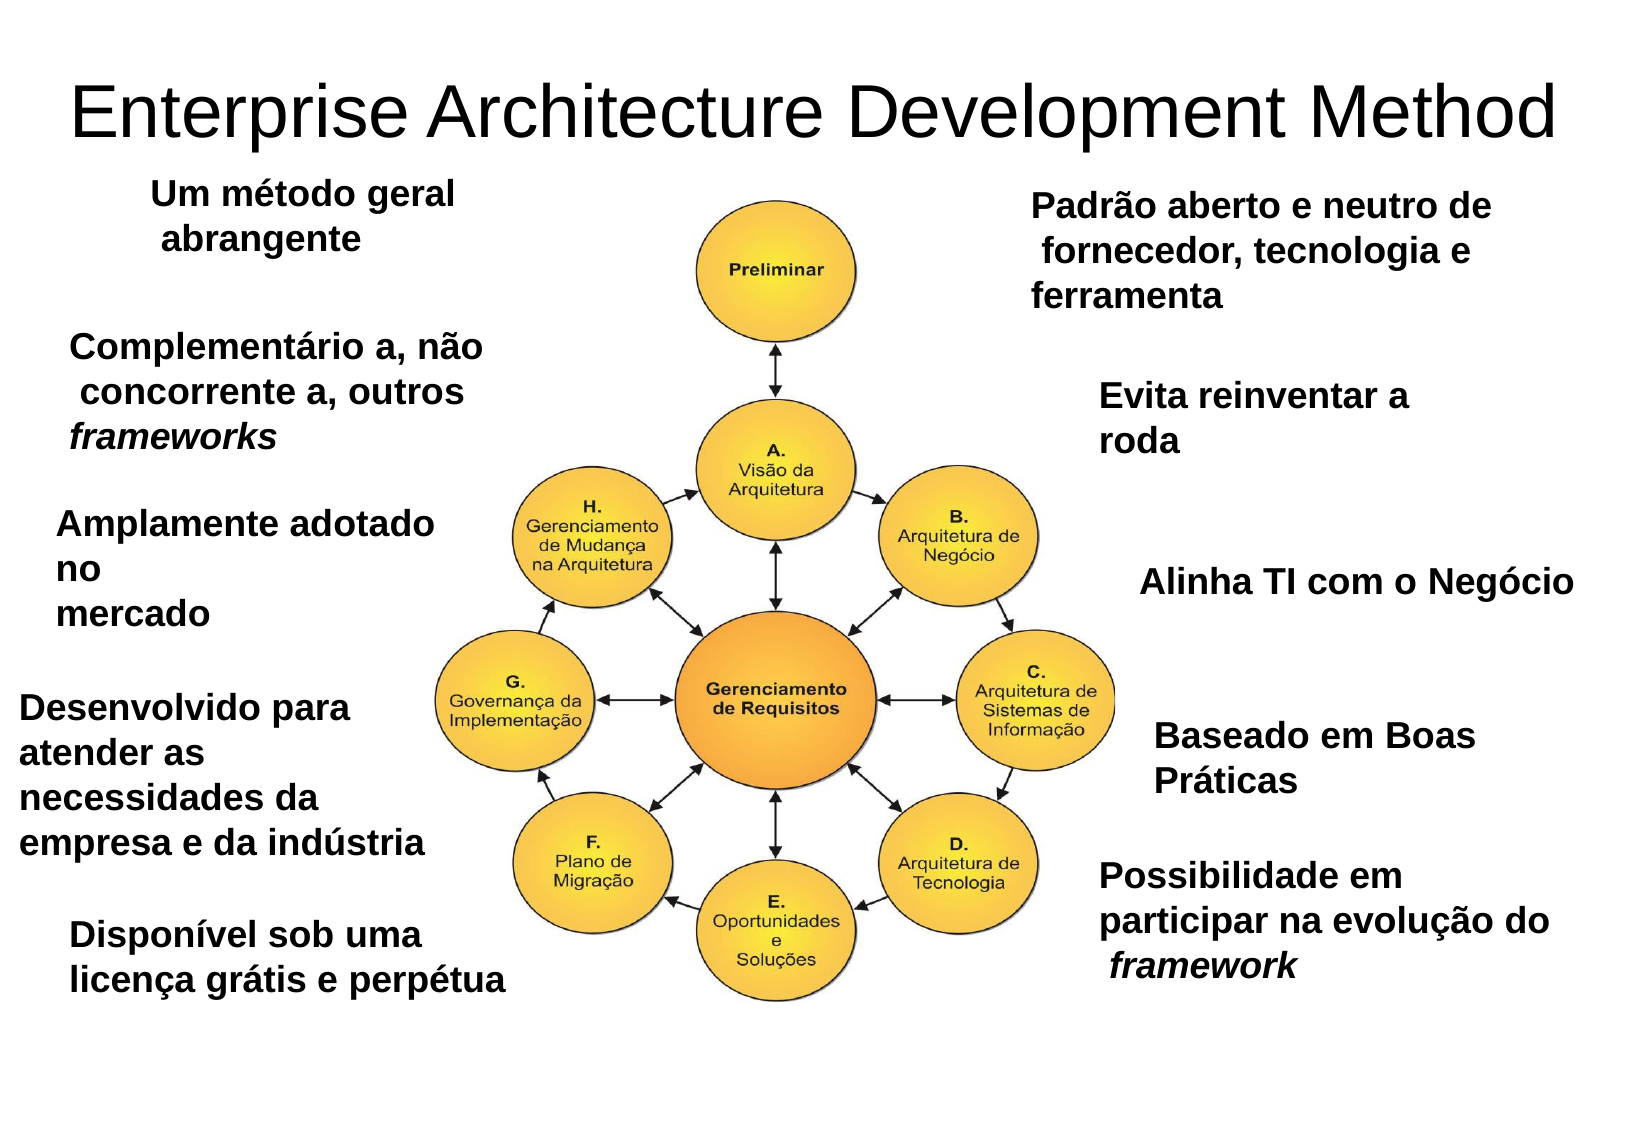

# Enterprise Architecture Development Method
Um método geral  abrangente

Complementário a, não  concorrente a, outros  frameworks

Amplamente adotado no
mercado

Desenvolvido para  atender as  necessidades da  empresa e da indústria

Disponível sob uma  licença grátis e perpétua
Padrão aberto e neutro de  fornecedor, tecnologia e  ferramenta

Evita reinventar a roda

Alinha TI com o Negócio

Baseado em Boas
Práticas

Possibilidade em  participar na evolução do  framework